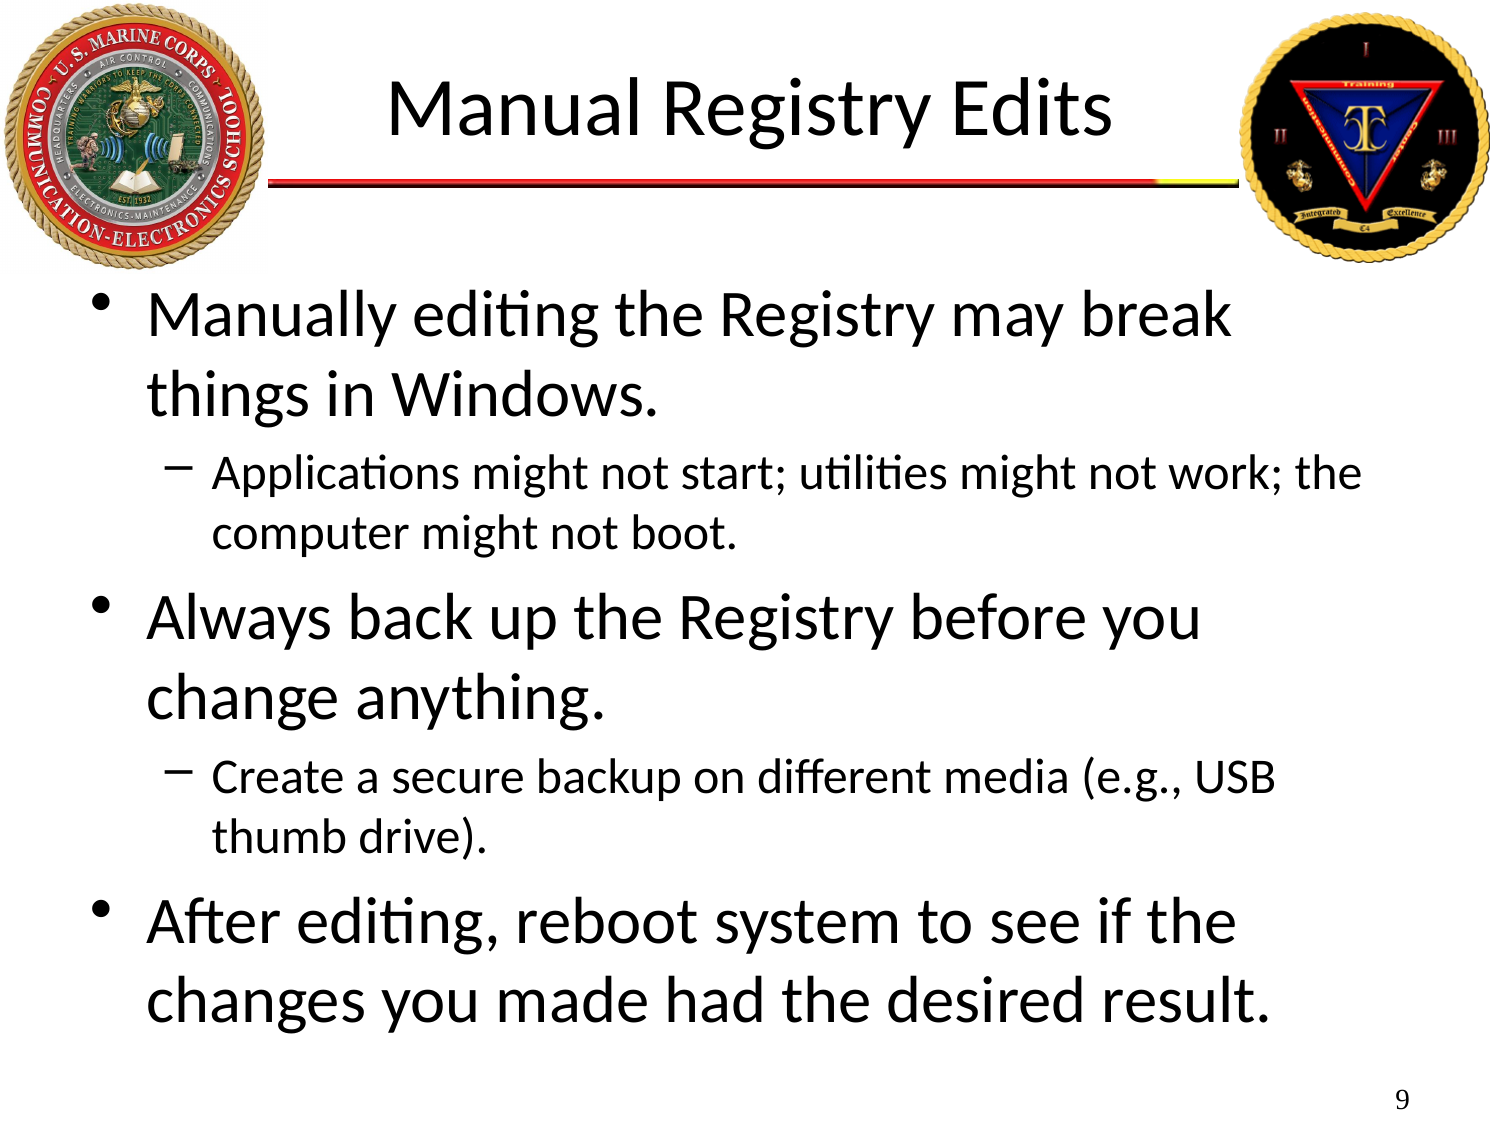

# Manual Registry Edits
Manually editing the Registry may break things in Windows.
Applications might not start; utilities might not work; the computer might not boot.
Always back up the Registry before you change anything.
Create a secure backup on different media (e.g., USB thumb drive).
After editing, reboot system to see if the changes you made had the desired result.